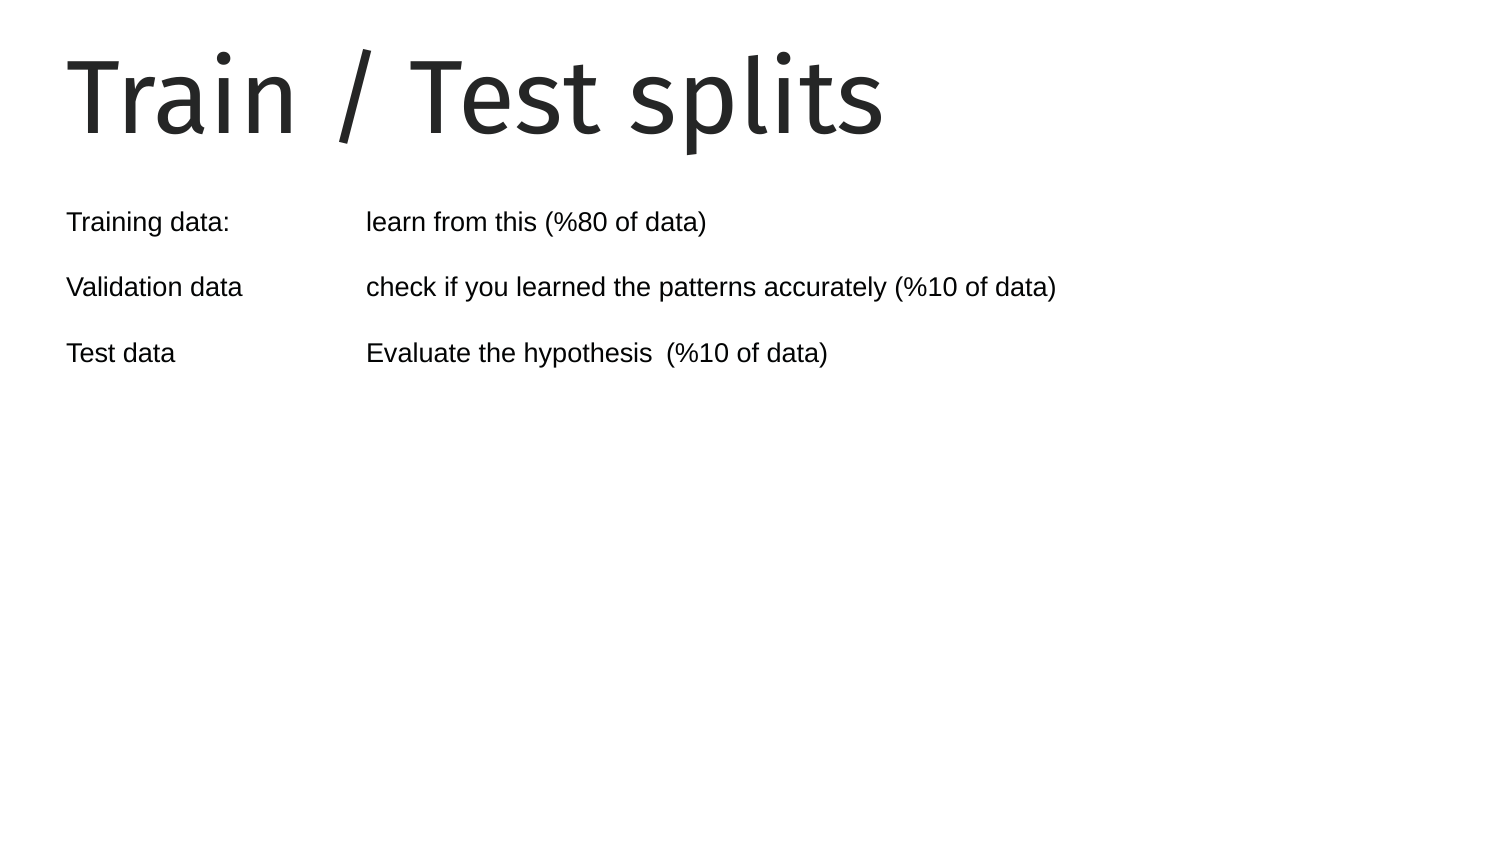

# Train / Test splits
Training data:	learn from this (%80 of data)
Validation data	check if you learned the patterns accurately (%10 of data)
Test data		Evaluate the hypothesis 	(%10 of data)
107